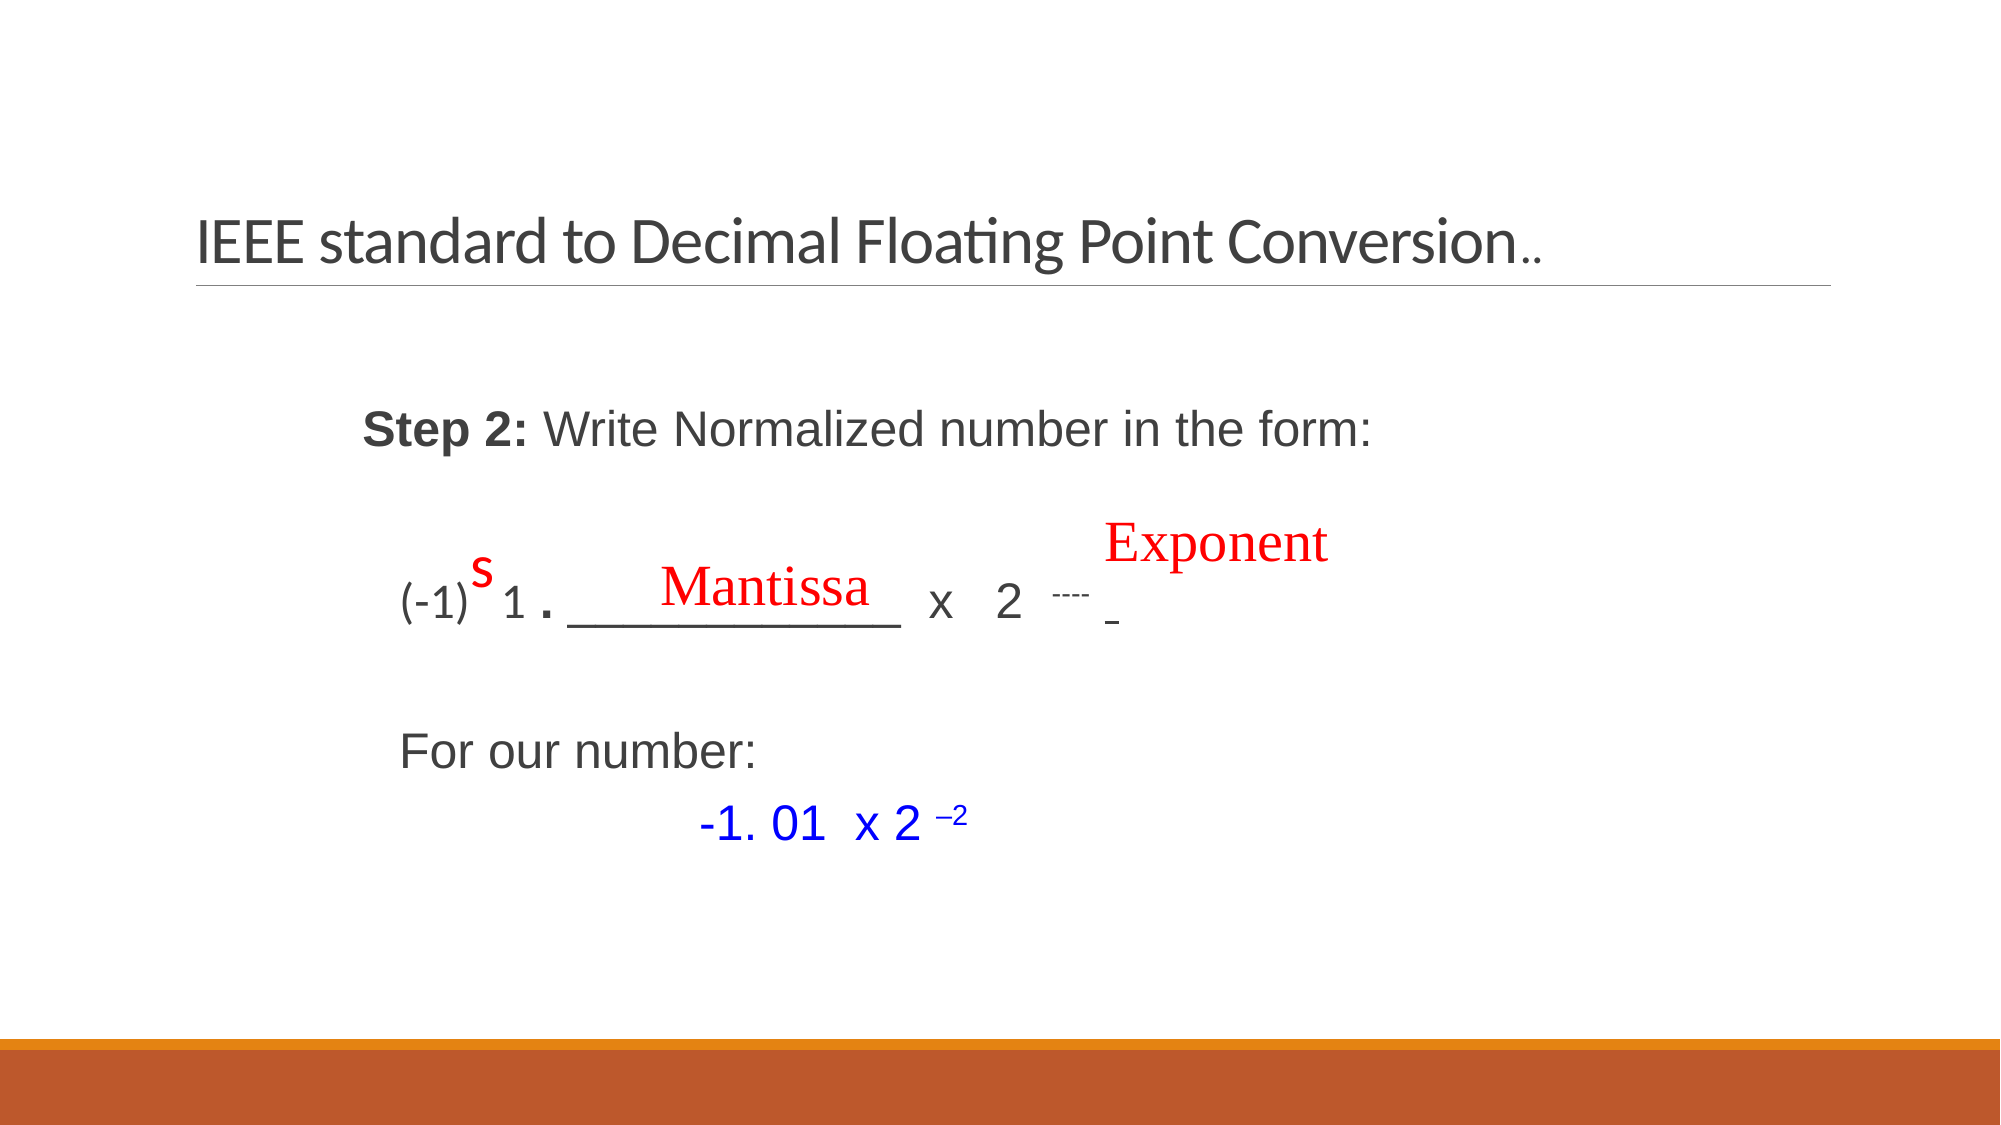

# IEEE standard to Decimal Floating Point Conversion..
Step 2: Write Normalized number in the form:

	(-1)s 1 . ____________  x   2  ----

	For our number:
			-1. 01  x 2 –2

    Exponent
Mantissa